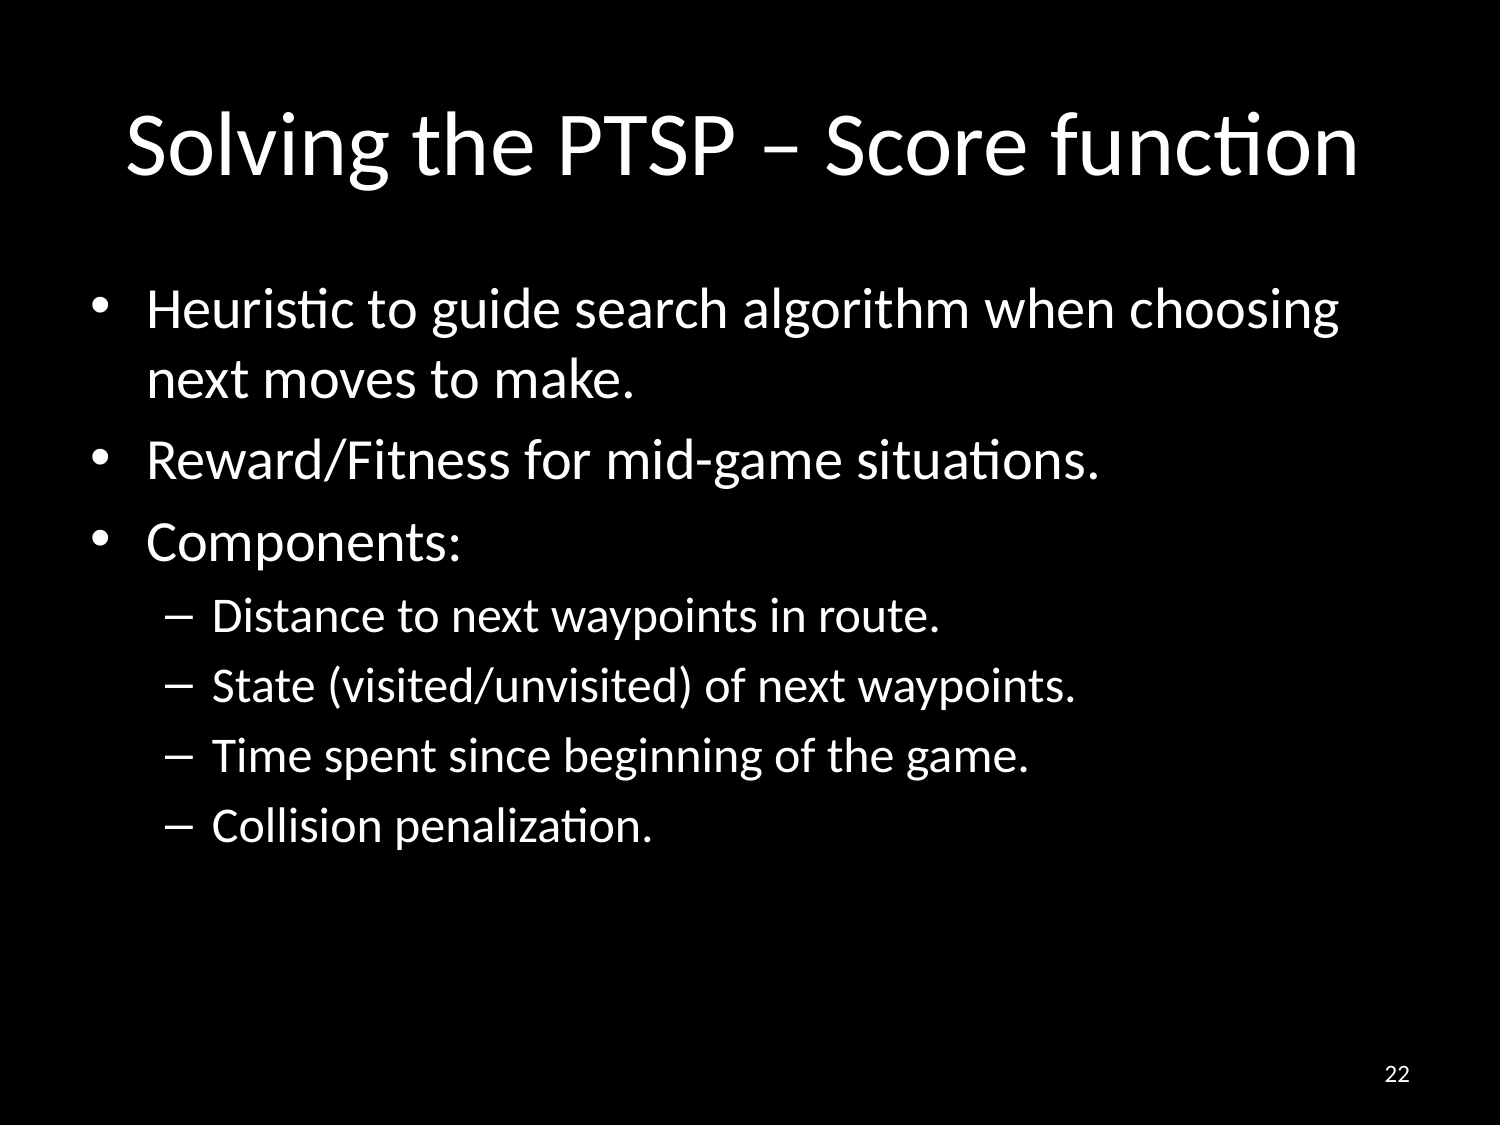

# Solving the PTSP – Score function
Heuristic to guide search algorithm when choosing next moves to make.
Reward/Fitness for mid-game situations.
Components:
Distance to next waypoints in route.
State (visited/unvisited) of next waypoints.
Time spent since beginning of the game.
Collision penalization.
22